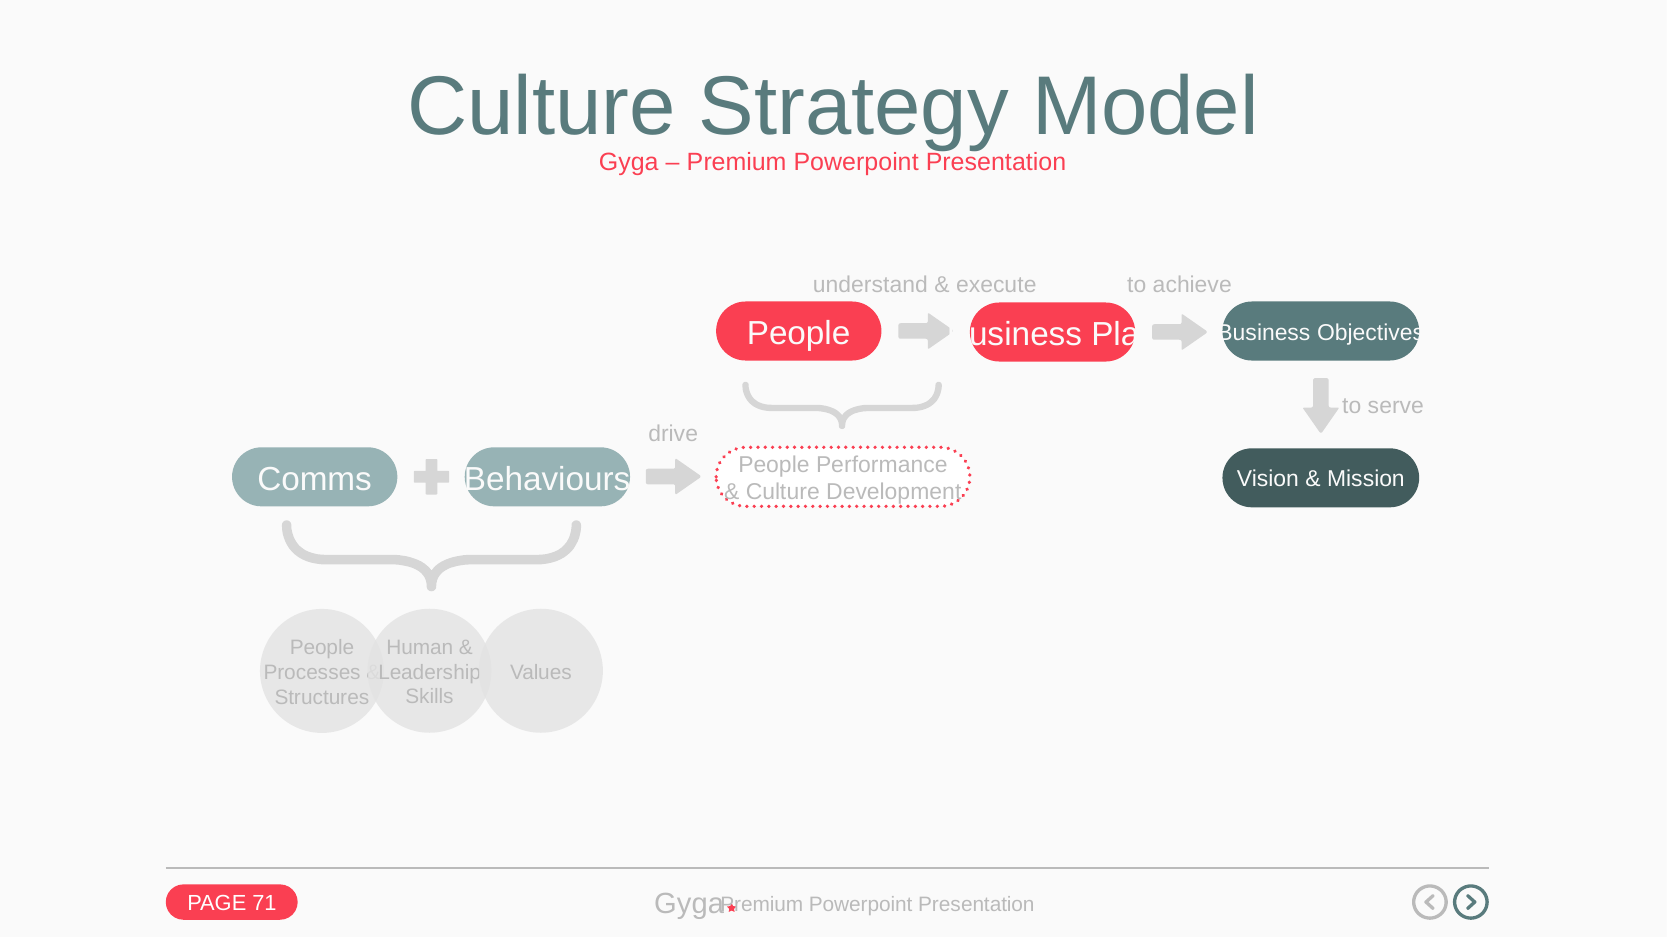

Culture Strategy Model
Gyga – Premium Powerpoint Presentation
understand & execute
to achieve
People
Business Objectives
Business Plan

to serve

drive
Comms
Behaviours
People Performance
& Culture Development
Vision & Mission

Human &
Leadership
Skills
Values
People
Processes &
Structures